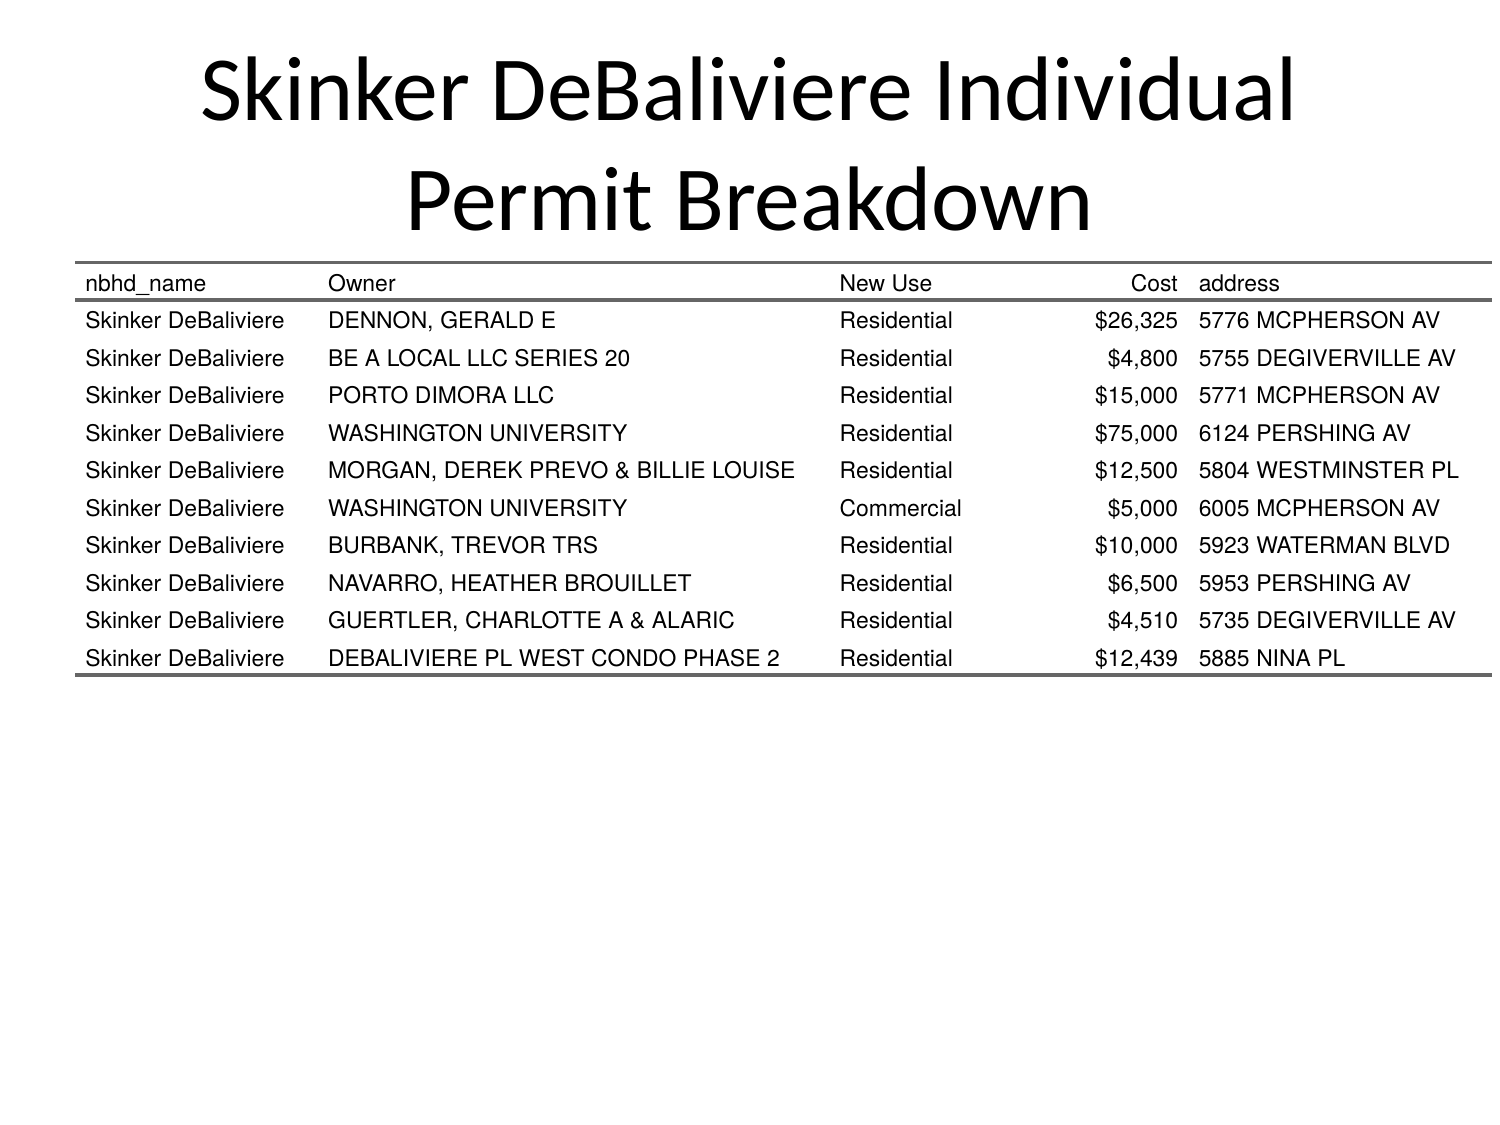

# Skinker DeBaliviere Individual Permit Breakdown
| nbhd\_name | Owner | New Use | Cost | address |
| --- | --- | --- | --- | --- |
| Skinker DeBaliviere | DENNON, GERALD E | Residential | $26,325 | 5776 MCPHERSON AV |
| Skinker DeBaliviere | BE A LOCAL LLC SERIES 20 | Residential | $4,800 | 5755 DEGIVERVILLE AV |
| Skinker DeBaliviere | PORTO DIMORA LLC | Residential | $15,000 | 5771 MCPHERSON AV |
| Skinker DeBaliviere | WASHINGTON UNIVERSITY | Residential | $75,000 | 6124 PERSHING AV |
| Skinker DeBaliviere | MORGAN, DEREK PREVO & BILLIE LOUISE | Residential | $12,500 | 5804 WESTMINSTER PL |
| Skinker DeBaliviere | WASHINGTON UNIVERSITY | Commercial | $5,000 | 6005 MCPHERSON AV |
| Skinker DeBaliviere | BURBANK, TREVOR TRS | Residential | $10,000 | 5923 WATERMAN BLVD |
| Skinker DeBaliviere | NAVARRO, HEATHER BROUILLET | Residential | $6,500 | 5953 PERSHING AV |
| Skinker DeBaliviere | GUERTLER, CHARLOTTE A & ALARIC | Residential | $4,510 | 5735 DEGIVERVILLE AV |
| Skinker DeBaliviere | DEBALIVIERE PL WEST CONDO PHASE 2 | Residential | $12,439 | 5885 NINA PL |